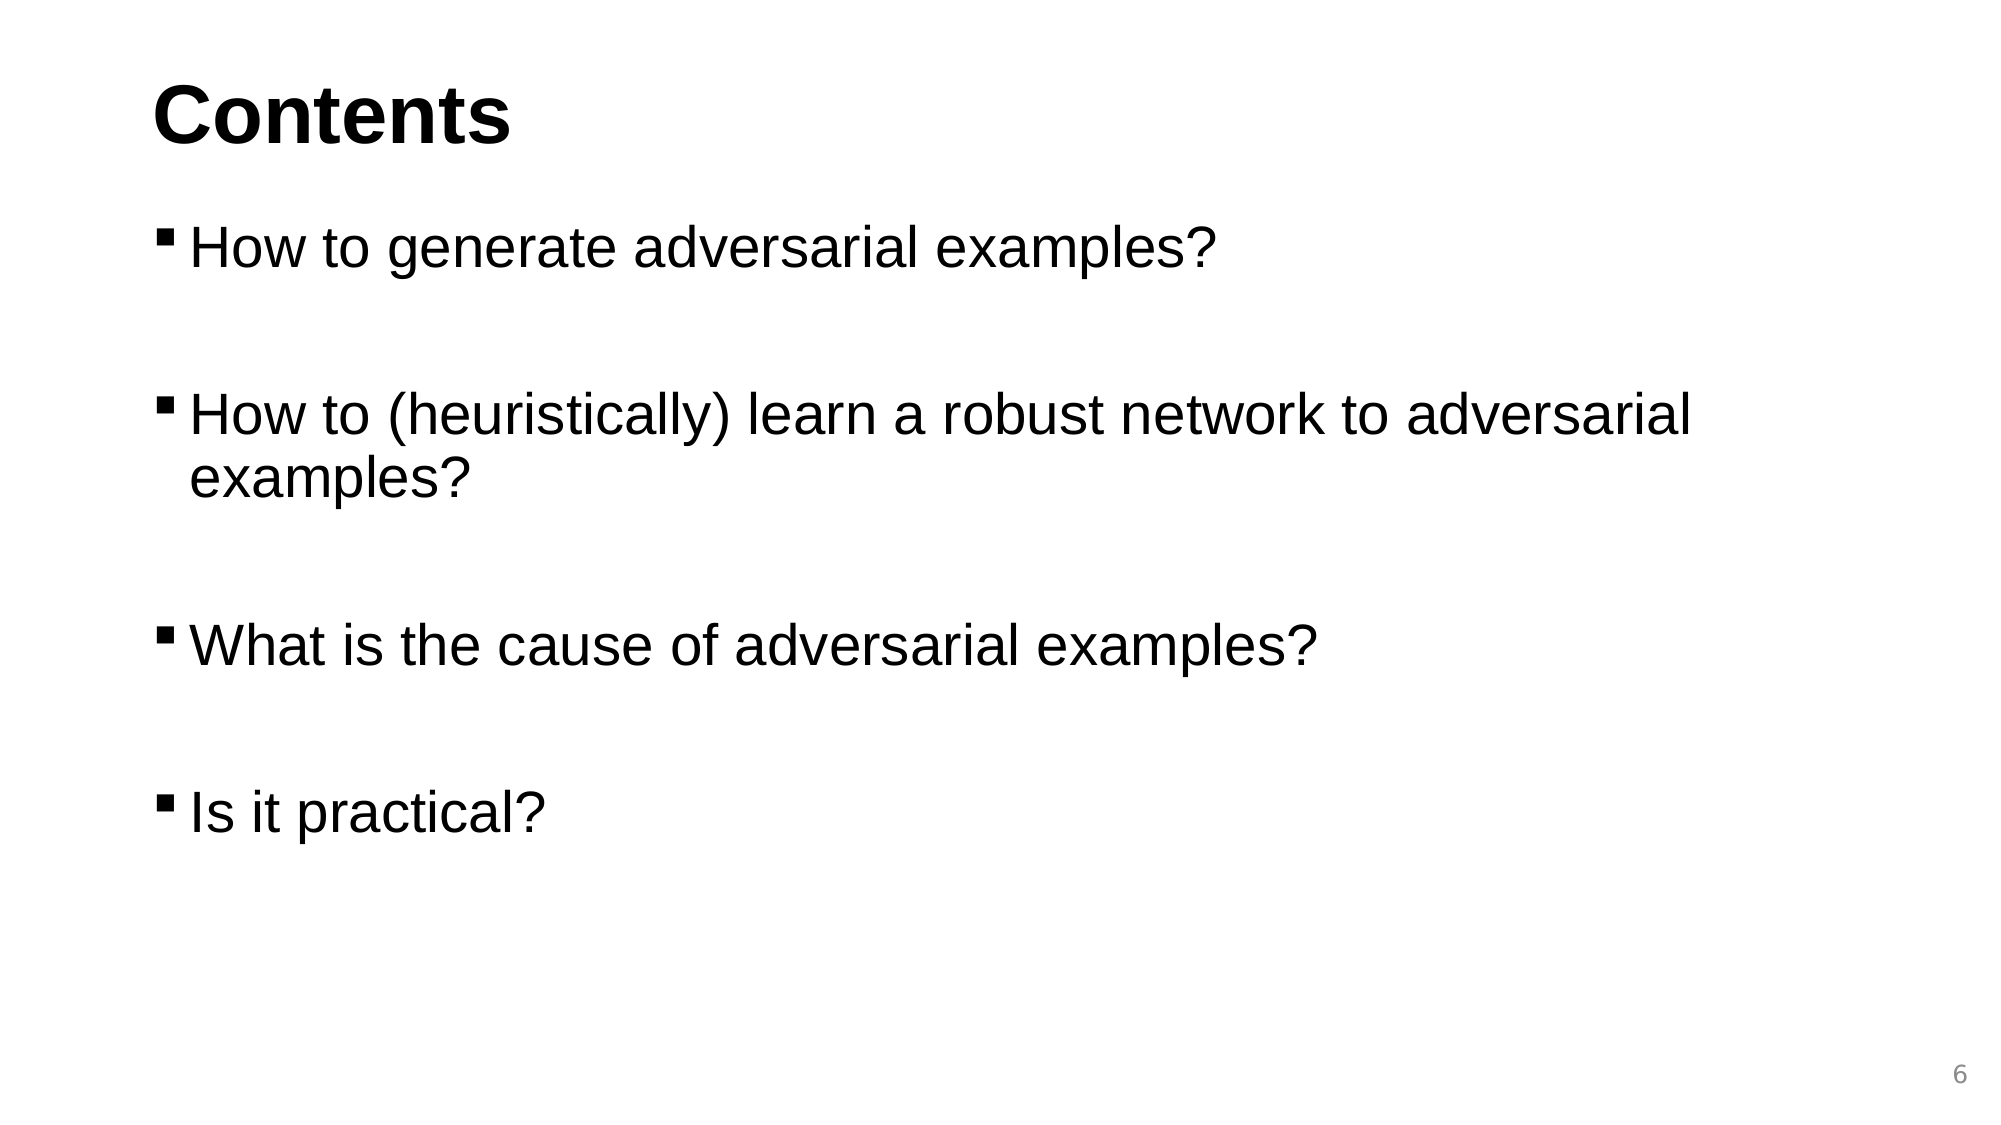

# Contents
How to generate adversarial examples?

How to (heuristically) learn a robust network to adversarial examples?

What is the cause of adversarial examples?

Is it practical?
6